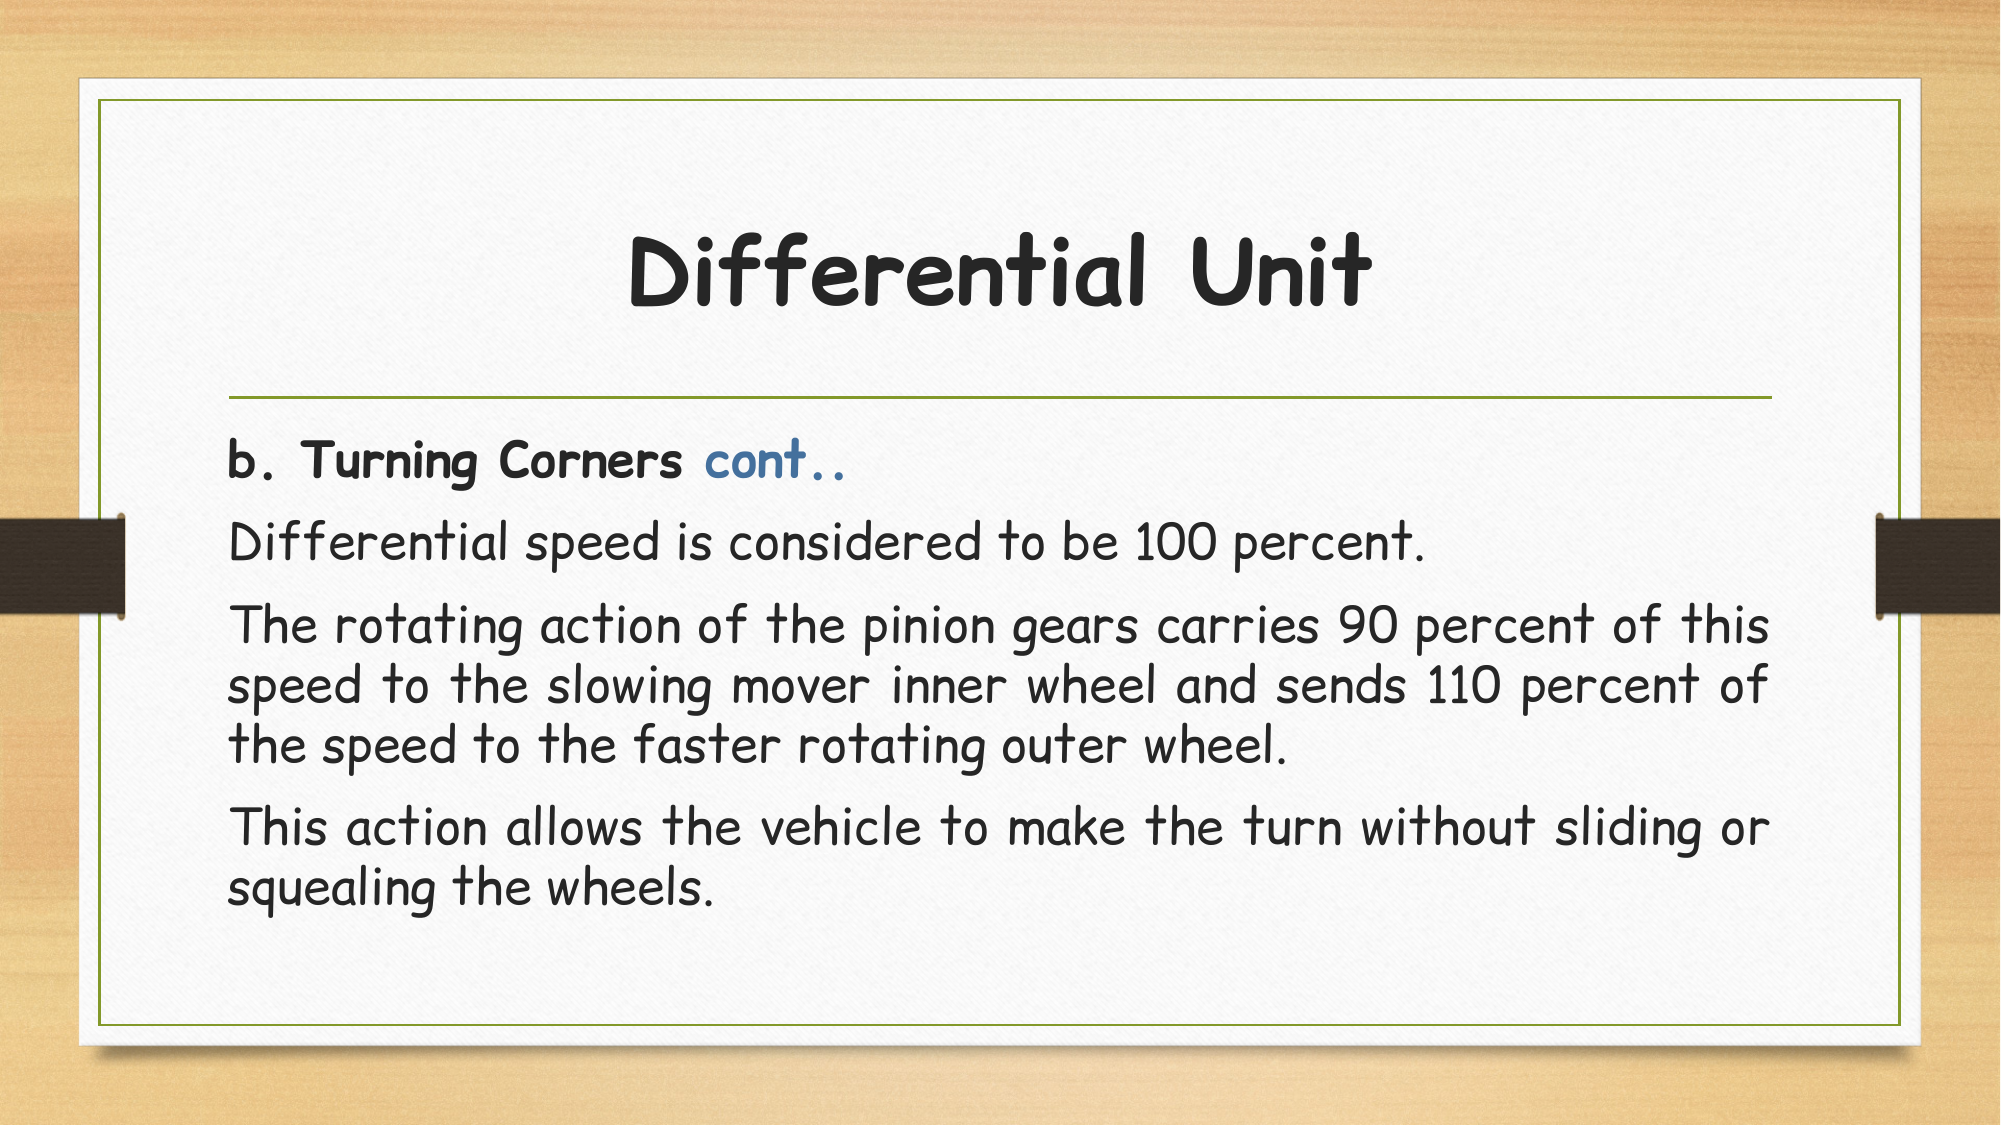

# Differential Unit
b. Turning Corners cont..
Differential speed is considered to be 100 percent.
The rotating action of the pinion gears carries 90 percent of this speed to the slowing mover inner wheel and sends 110 percent of the speed to the faster rotating outer wheel.
This action allows the vehicle to make the turn without sliding or squealing the wheels.